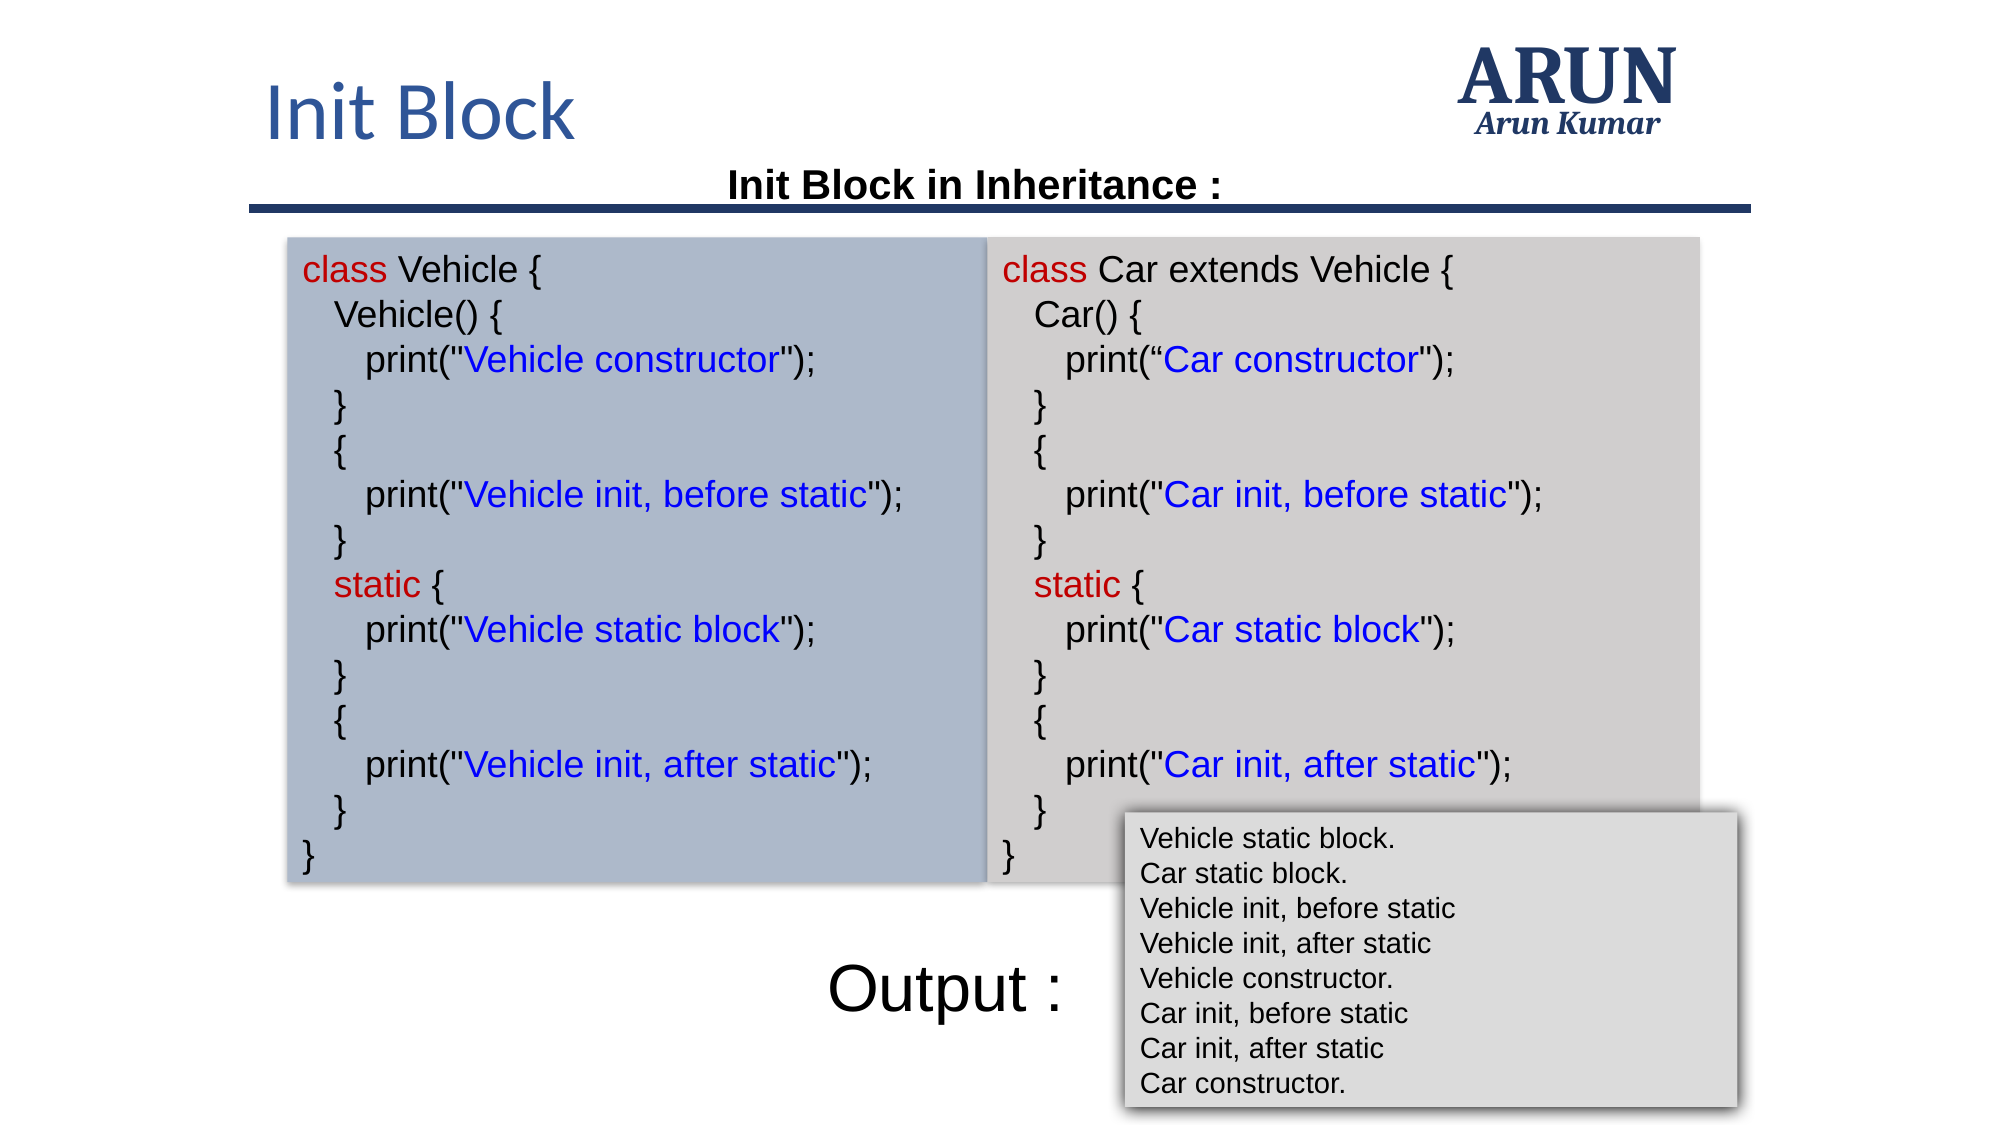

Init Block

ARUN
Arun Kumar

Init Block in Inheritance :
class Car extends Vehicle {
   Car() {
      print(“Car constructor");
   }
   {
      print("Car init, before static");
   }
   static {
      print("Car static block");
   }
   {
      print("Car init, after static");
   }
}
class Vehicle {
   Vehicle() {
      print("Vehicle constructor");
   }
   {
      print("Vehicle init, before static");
   }
   static {
      print("Vehicle static block");
   }
   {
      print("Vehicle init, after static");
   }
}
Vehicle static block.
Car static block.
Vehicle init, before static
Vehicle init, after static
Vehicle constructor.
Car init, before static
Car init, after static
Car constructor.
Output :